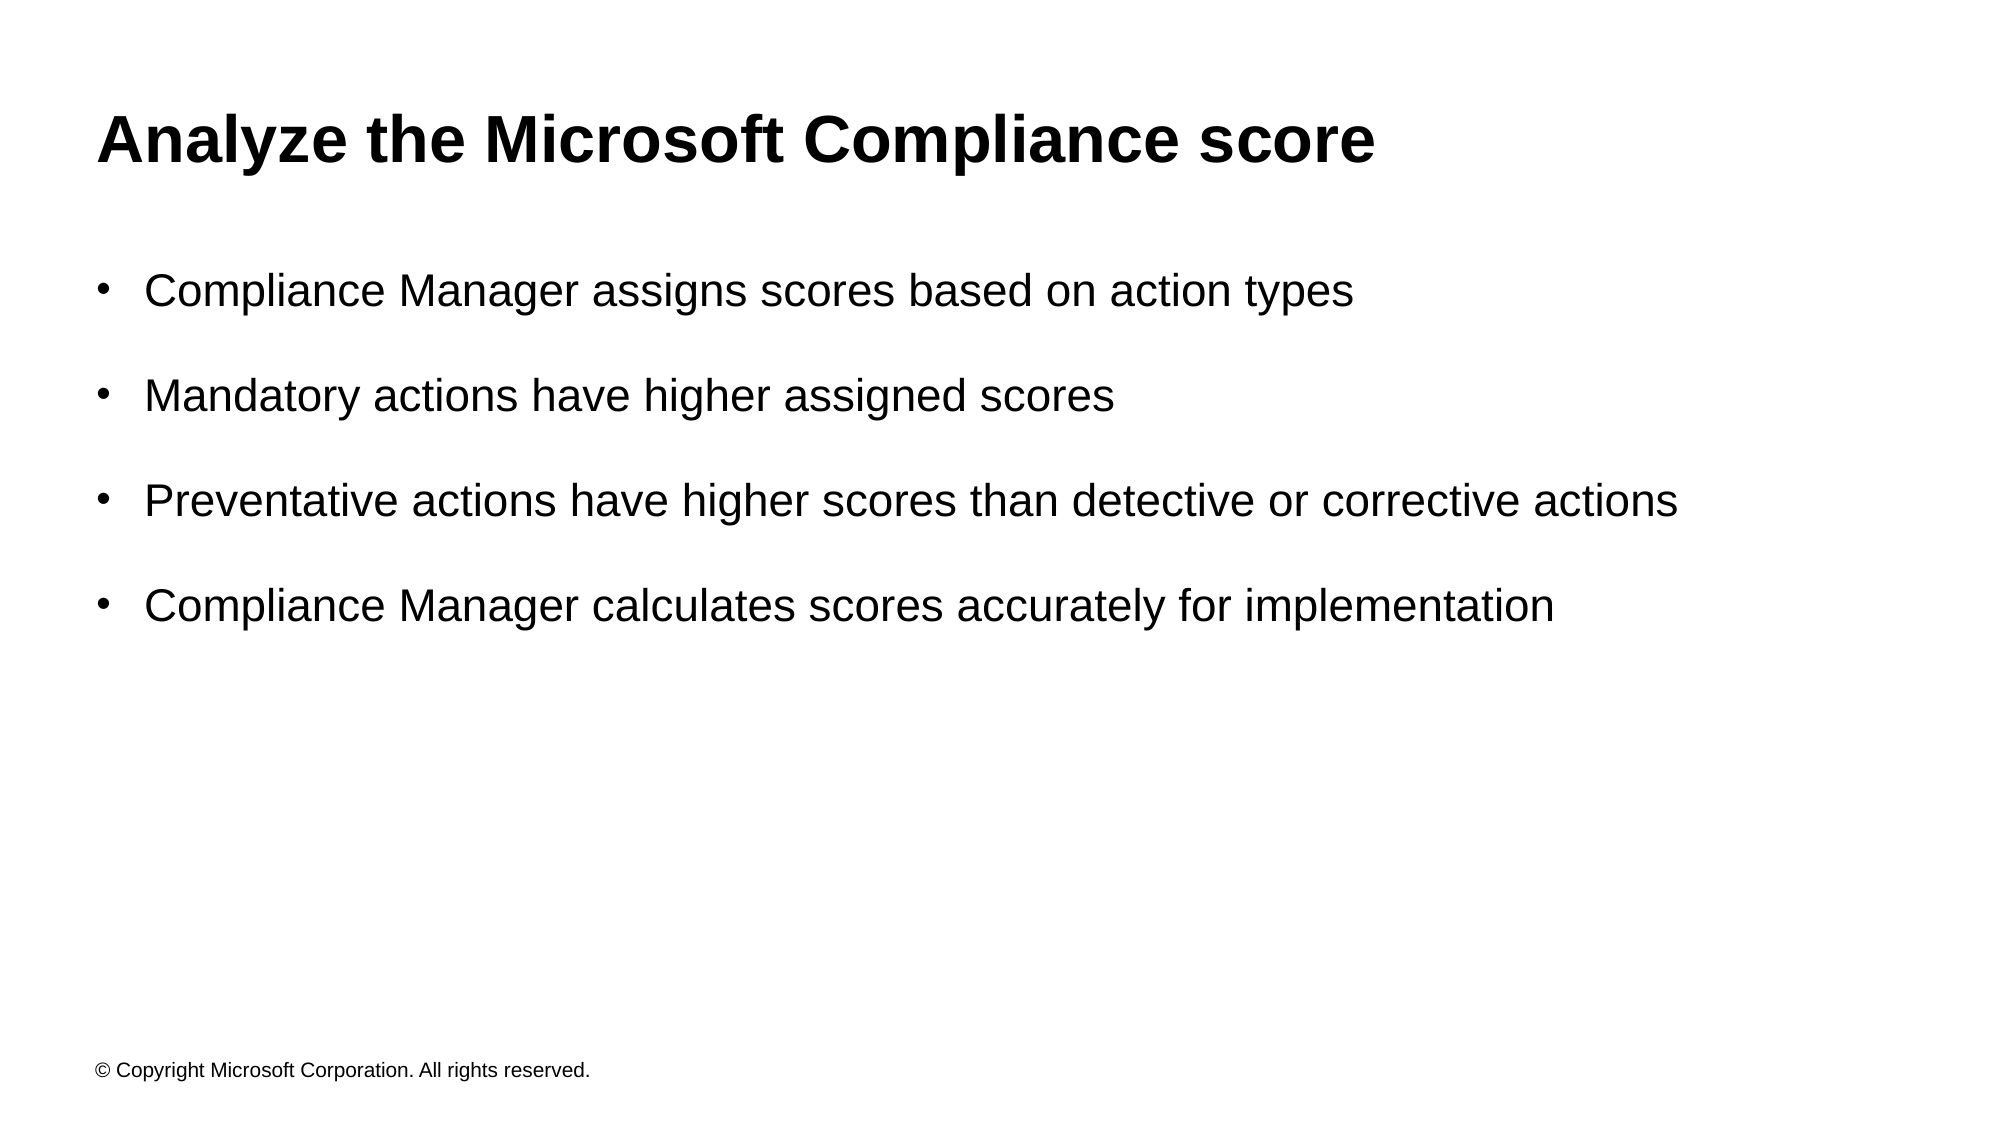

# Analyze the Microsoft Compliance score
Compliance Manager assigns scores based on action types
Mandatory actions have higher assigned scores
Preventative actions have higher scores than detective or corrective actions
Compliance Manager calculates scores accurately for implementation